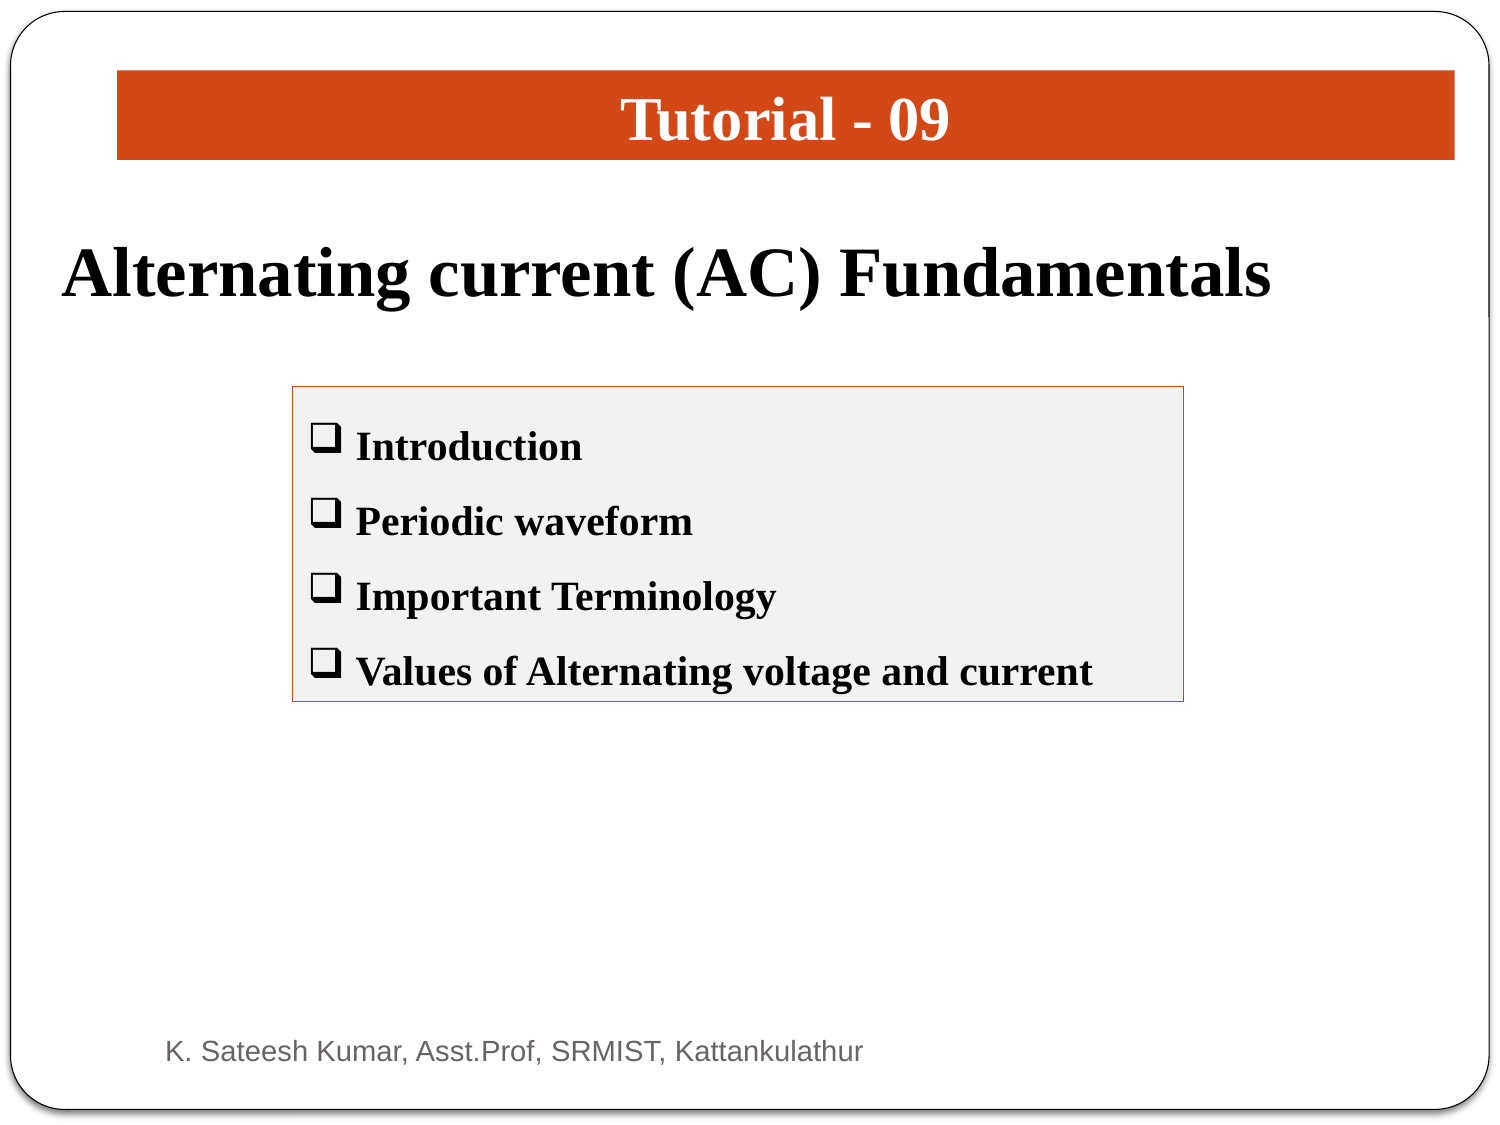

Tutorial - 09
Alternating current (AC) Fundamentals

 Introduction
 Periodic waveform
 Important Terminology
 Values of Alternating voltage and current
K. Sateesh Kumar, Asst.Prof, SRMIST, Kattankulathur